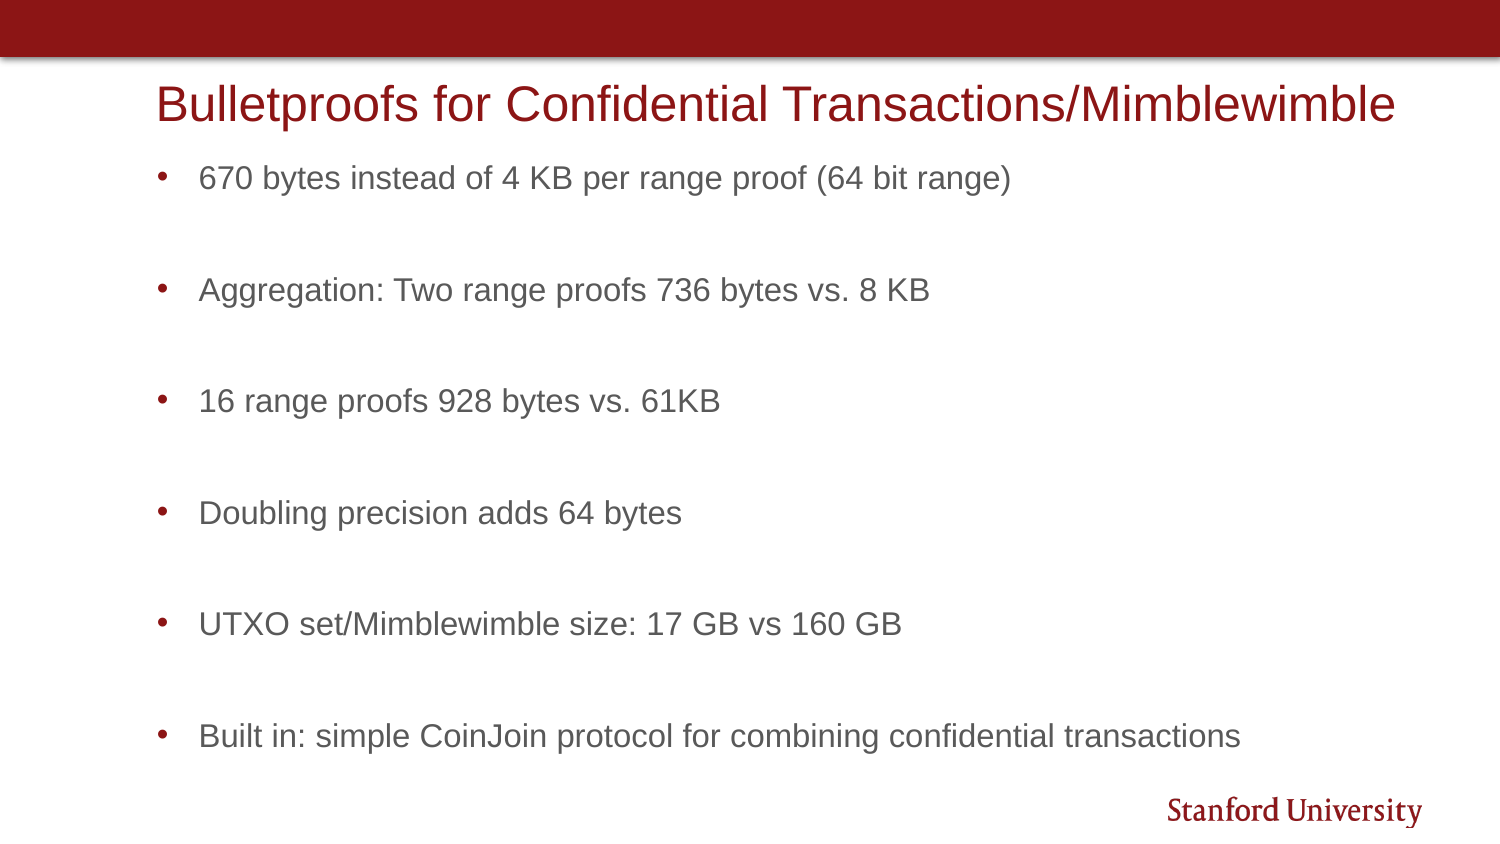

# Bulletproofs for Confidential Transactions/Mimblewimble
670 bytes instead of 4 KB per range proof (64 bit range)

Aggregation: Two range proofs 736 bytes vs. 8 KB

16 range proofs 928 bytes vs. 61KB

Doubling precision adds 64 bytes

UTXO set/Mimblewimble size: 17 GB vs 160 GB

Built in: simple CoinJoin protocol for combining confidential transactions